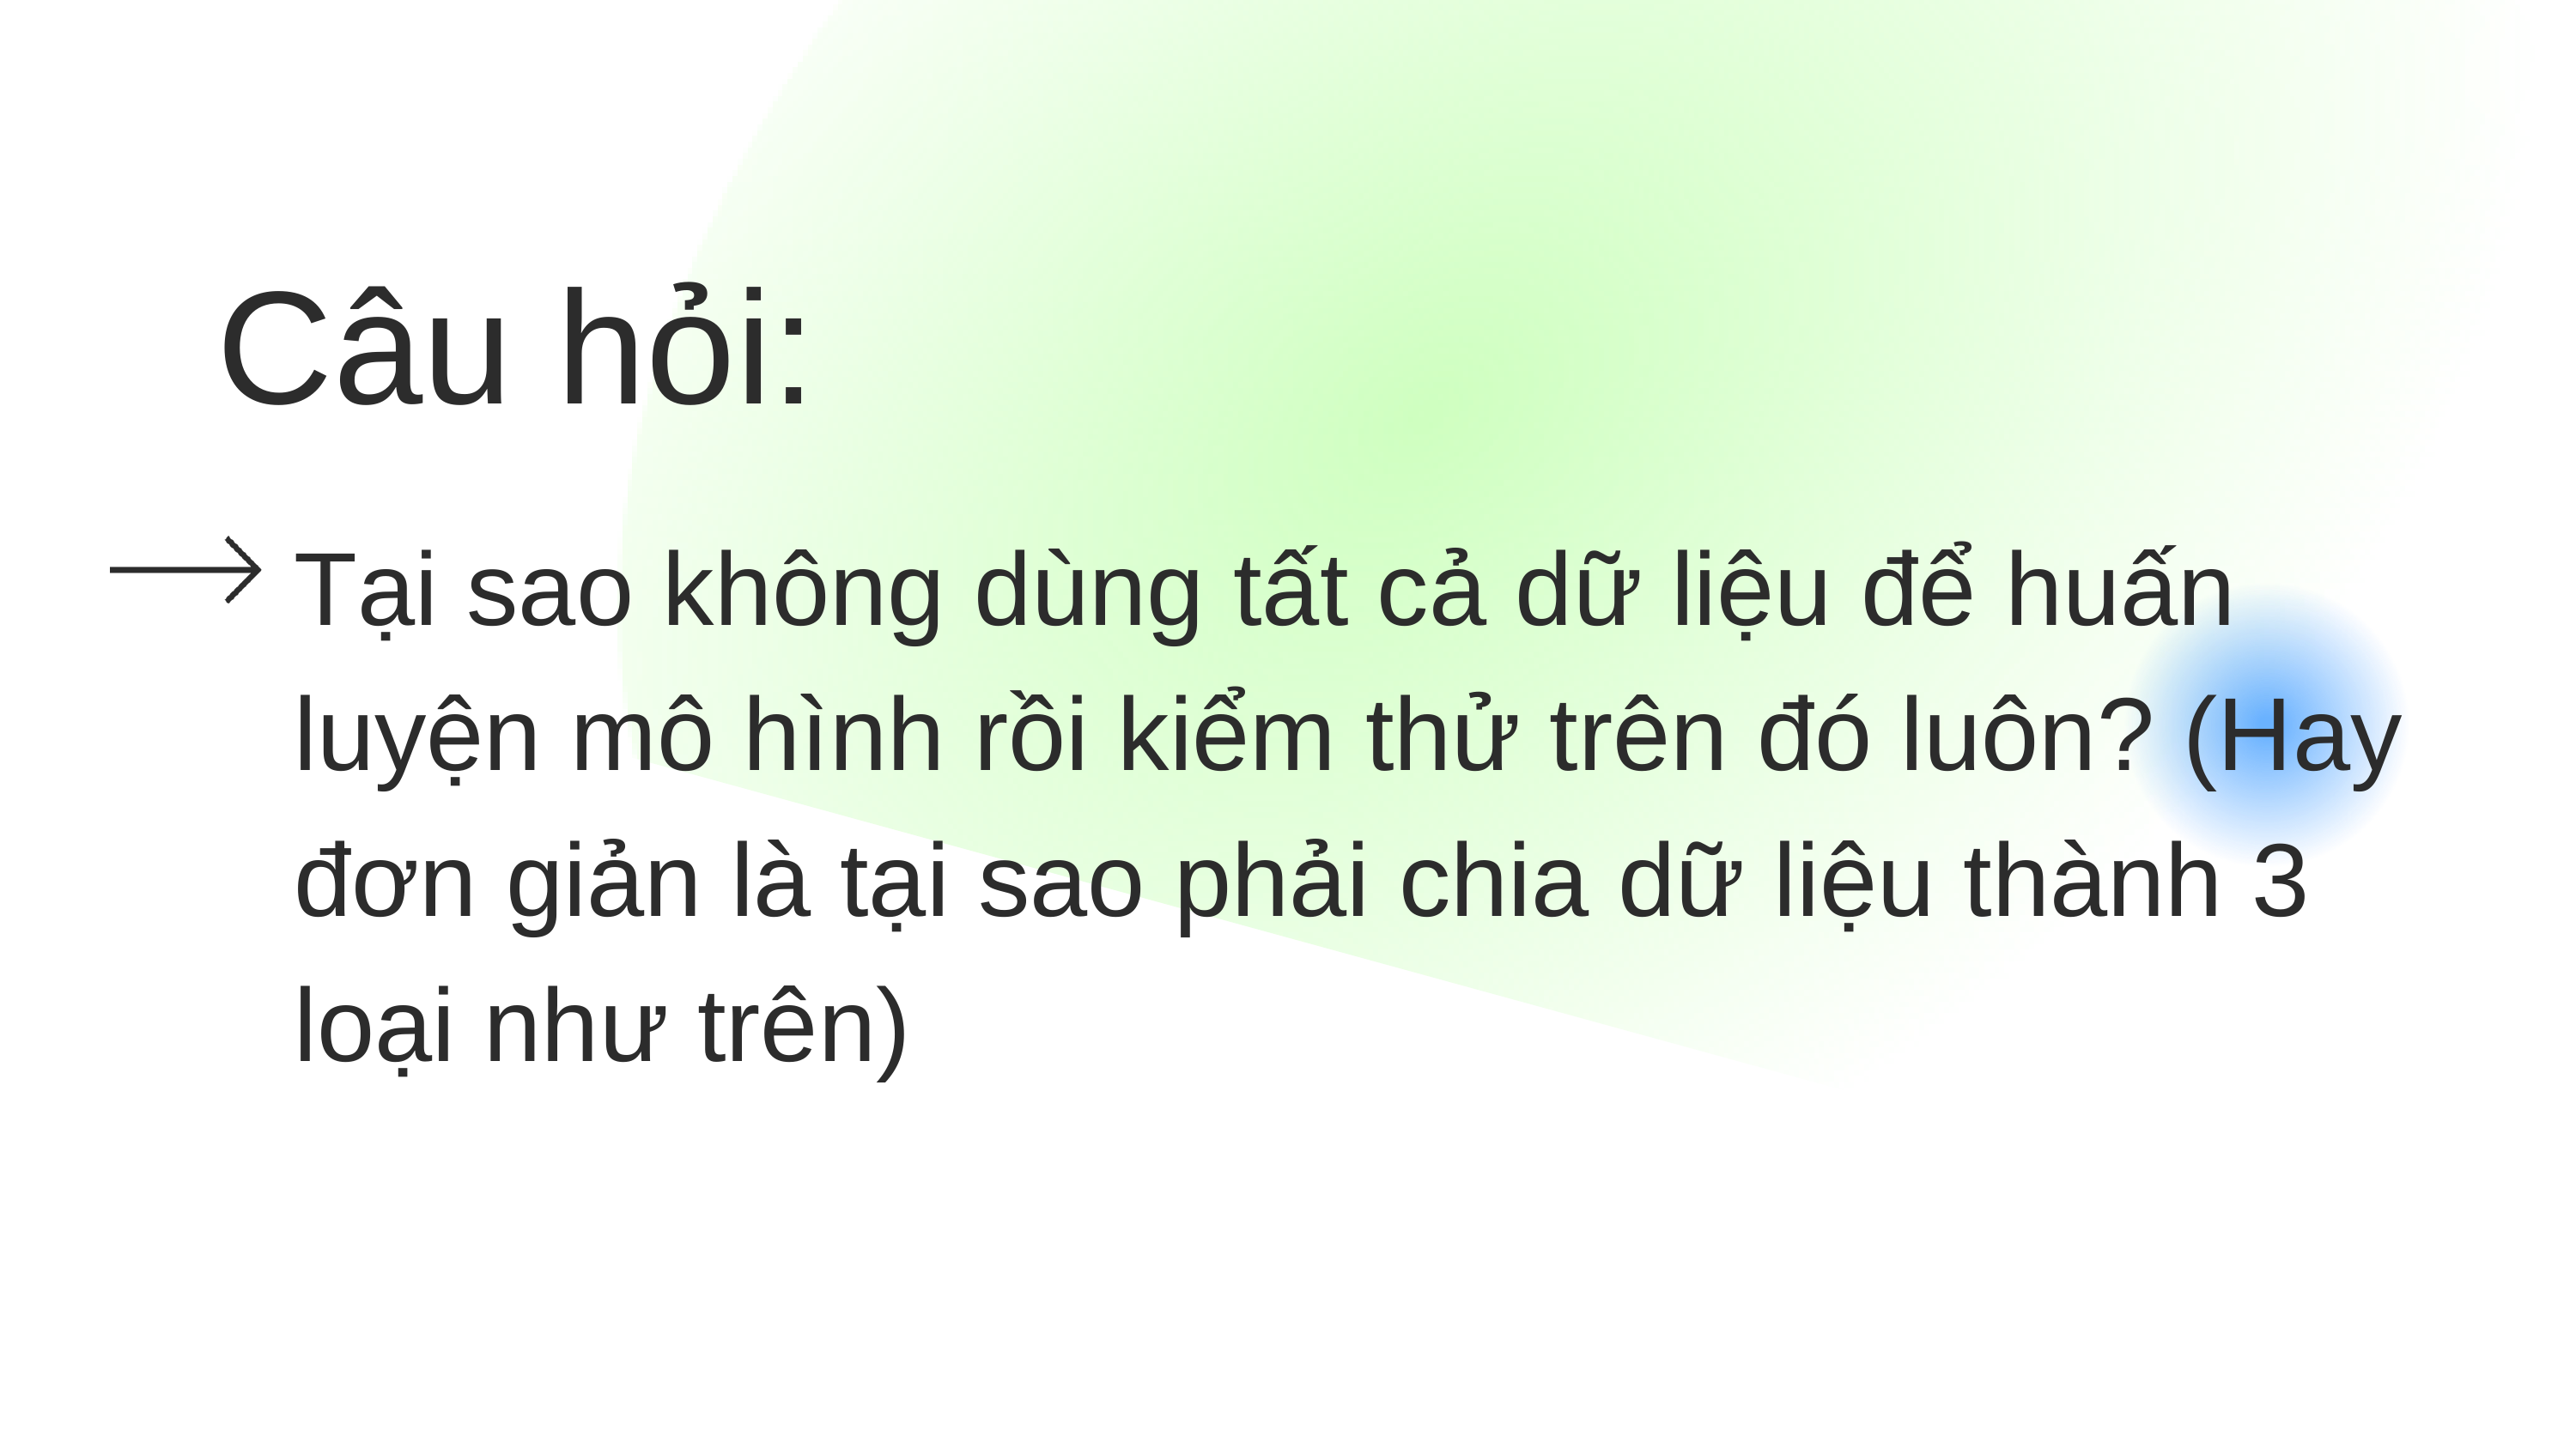

Câu hỏi:
Tại sao không dùng tất cả dữ liệu để huấn luyện mô hình rồi kiểm thử trên đó luôn? (Hay đơn giản là tại sao phải chia dữ liệu thành 3 loại như trên)